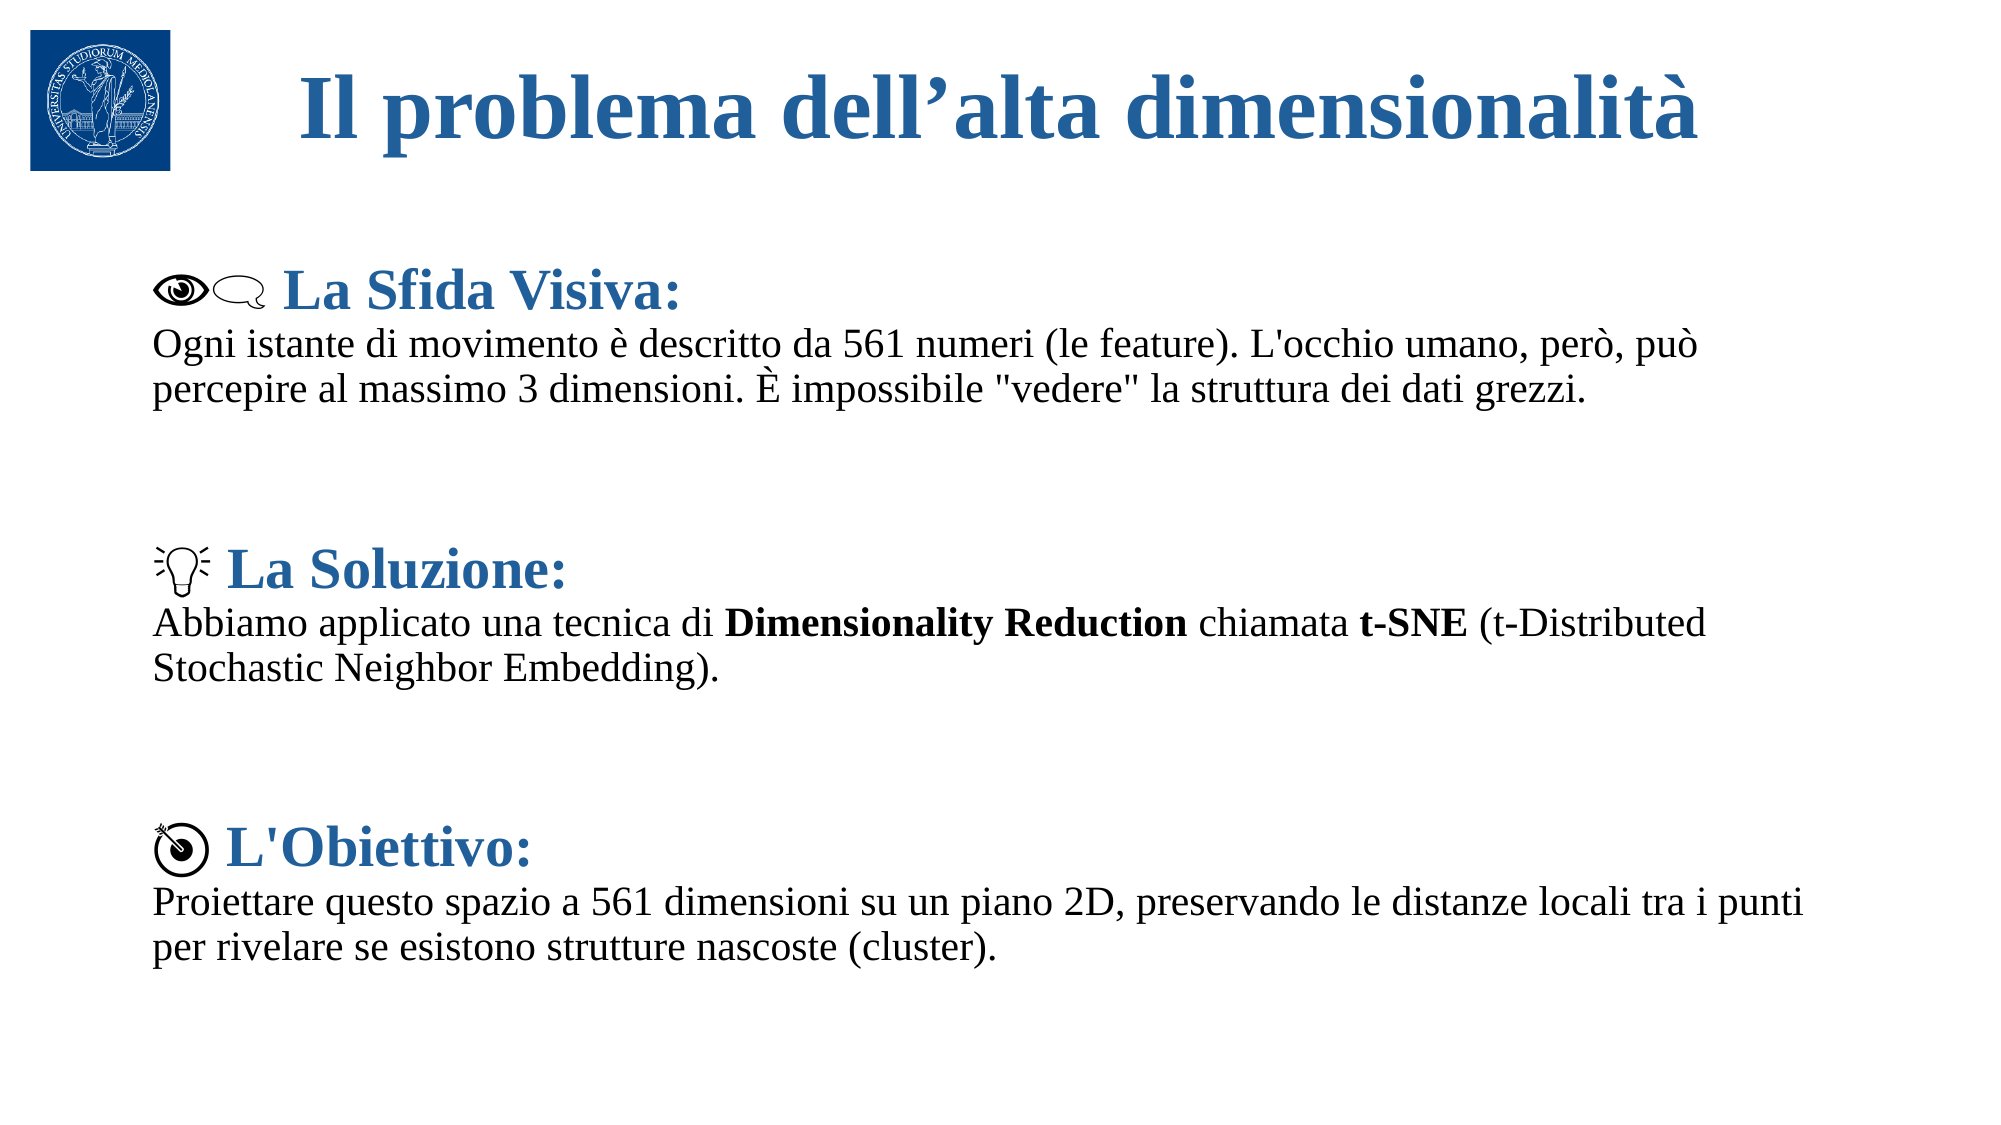

# Il problema dell’alta dimensionalità
👁️‍🗨️ La Sfida Visiva:
Ogni istante di movimento è descritto da 561 numeri (le feature). L'occhio umano, però, può percepire al massimo 3 dimensioni. È impossibile "vedere" la struttura dei dati grezzi.

💡 La Soluzione:
Abbiamo applicato una tecnica di Dimensionality Reduction chiamata t-SNE (t-Distributed Stochastic Neighbor Embedding).

🎯 L'Obiettivo:
Proiettare questo spazio a 561 dimensioni su un piano 2D, preservando le distanze locali tra i punti per rivelare se esistono strutture nascoste (cluster).